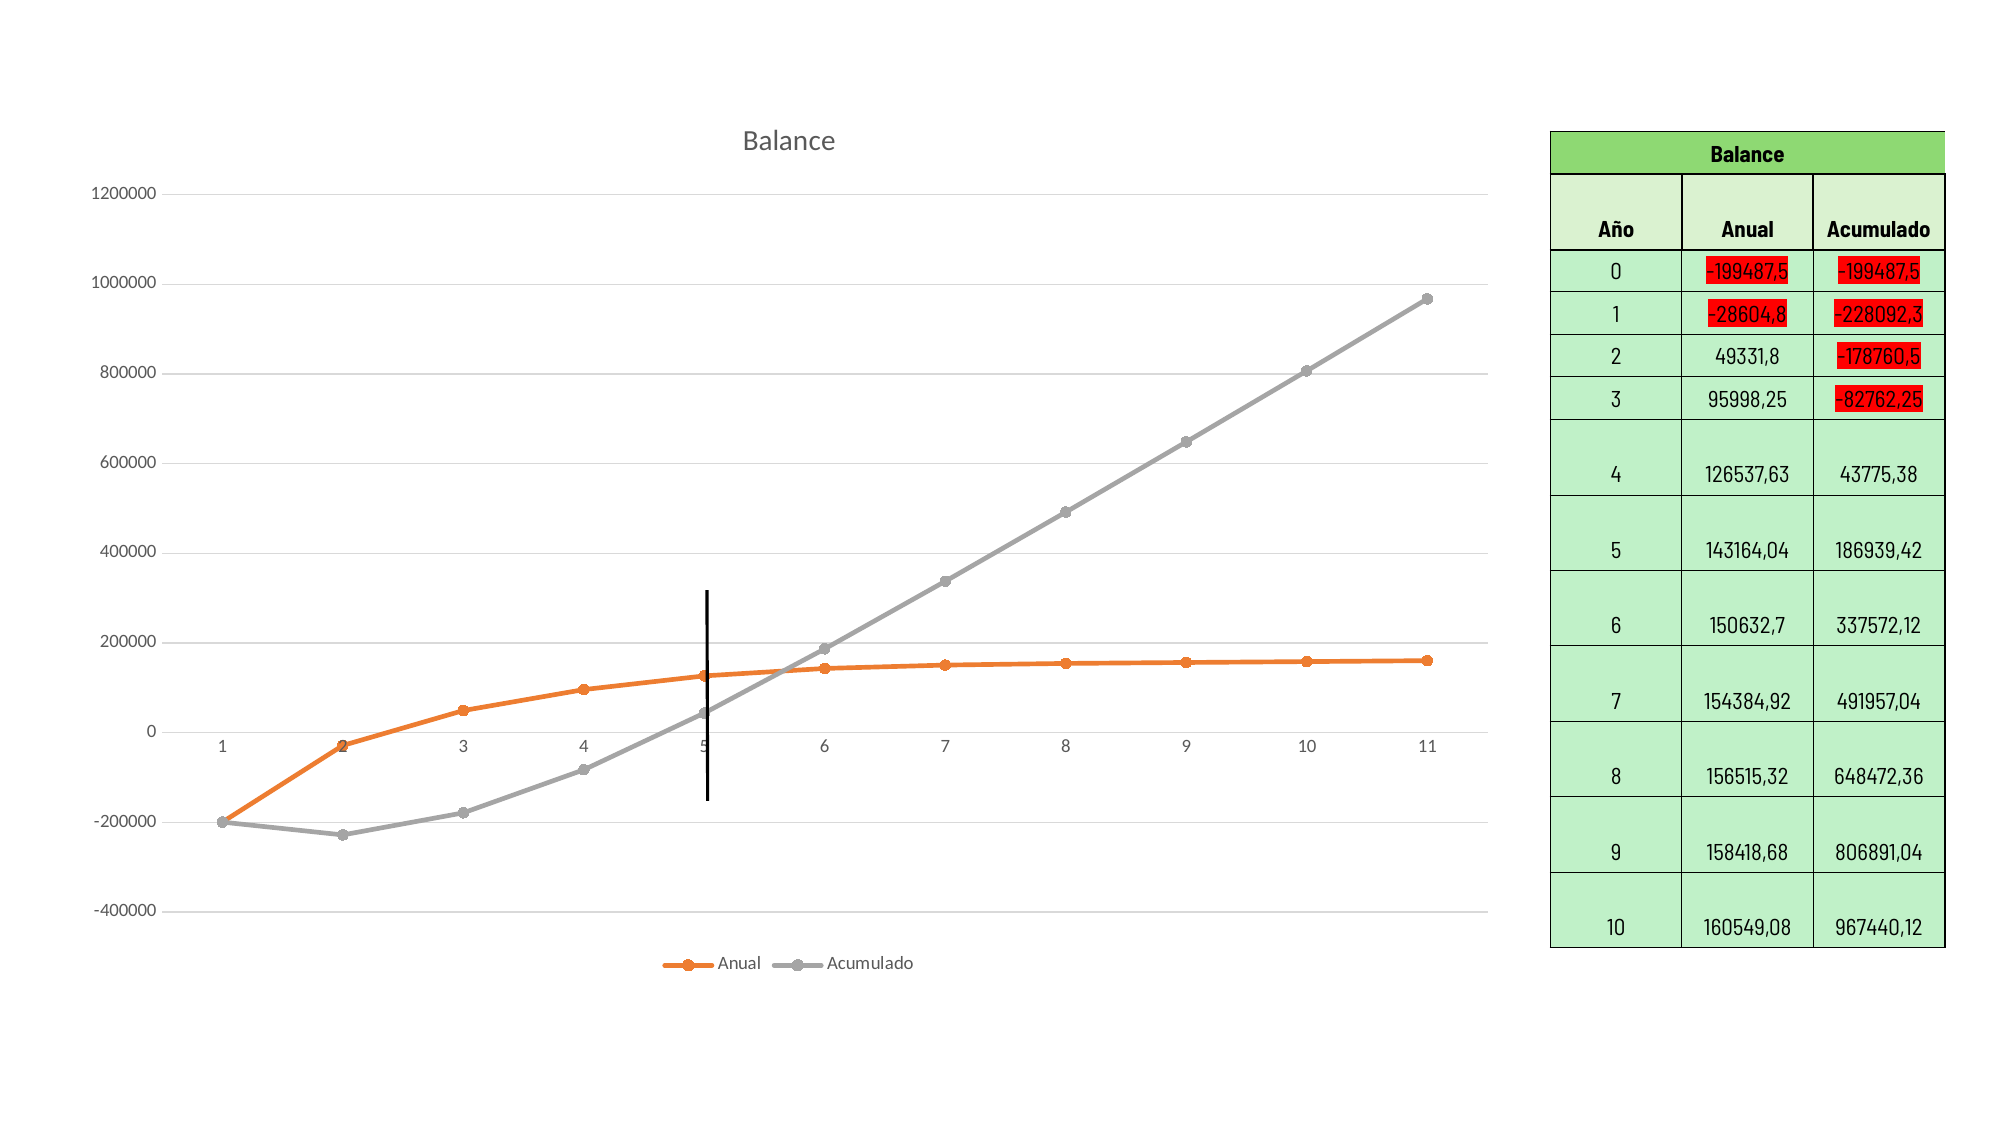

### Chart: Balance

| Category |  |  |
|---|---|---|
| Balance |  |  |
| --- | --- | --- |
| Año | Anual | Acumulado |
| 0 | -199487,5 | -199487,5 |
| 1 | -28604,8 | -228092,3 |
| 2 | 49331,8 | -178760,5 |
| 3 | 95998,25 | -82762,25 |
| 4 | 126537,63 | 43775,38 |
| 5 | 143164,04 | 186939,42 |
| 6 | 150632,7 | 337572,12 |
| 7 | 154384,92 | 491957,04 |
| 8 | 156515,32 | 648472,36 |
| 9 | 158418,68 | 806891,04 |
| 10 | 160549,08 | 967440,12 |